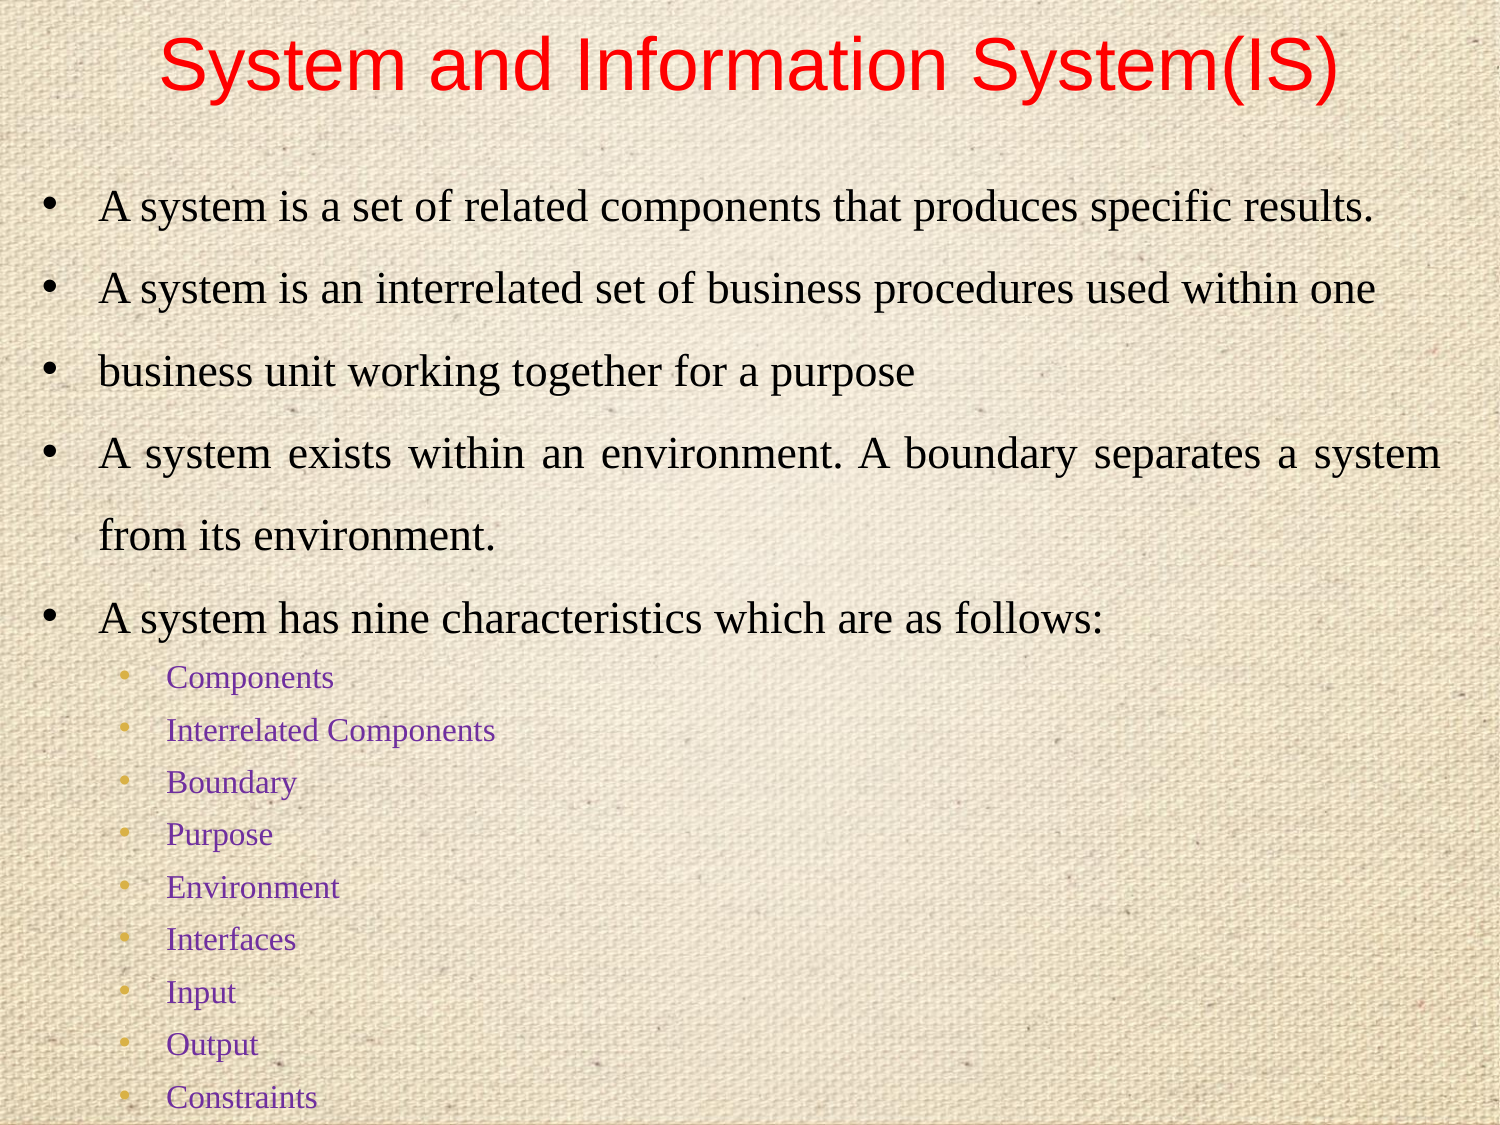

# System and Information System(IS)
A system is a set of related components that produces specific results.
A system is an interrelated set of business procedures used within one
business unit working together for a purpose
A system exists within an environment. A boundary separates a system  from its environment.
A system has nine characteristics which are as follows:
Components
Interrelated Components
Boundary
Purpose
Environment
Interfaces
Input
Output
Constraints